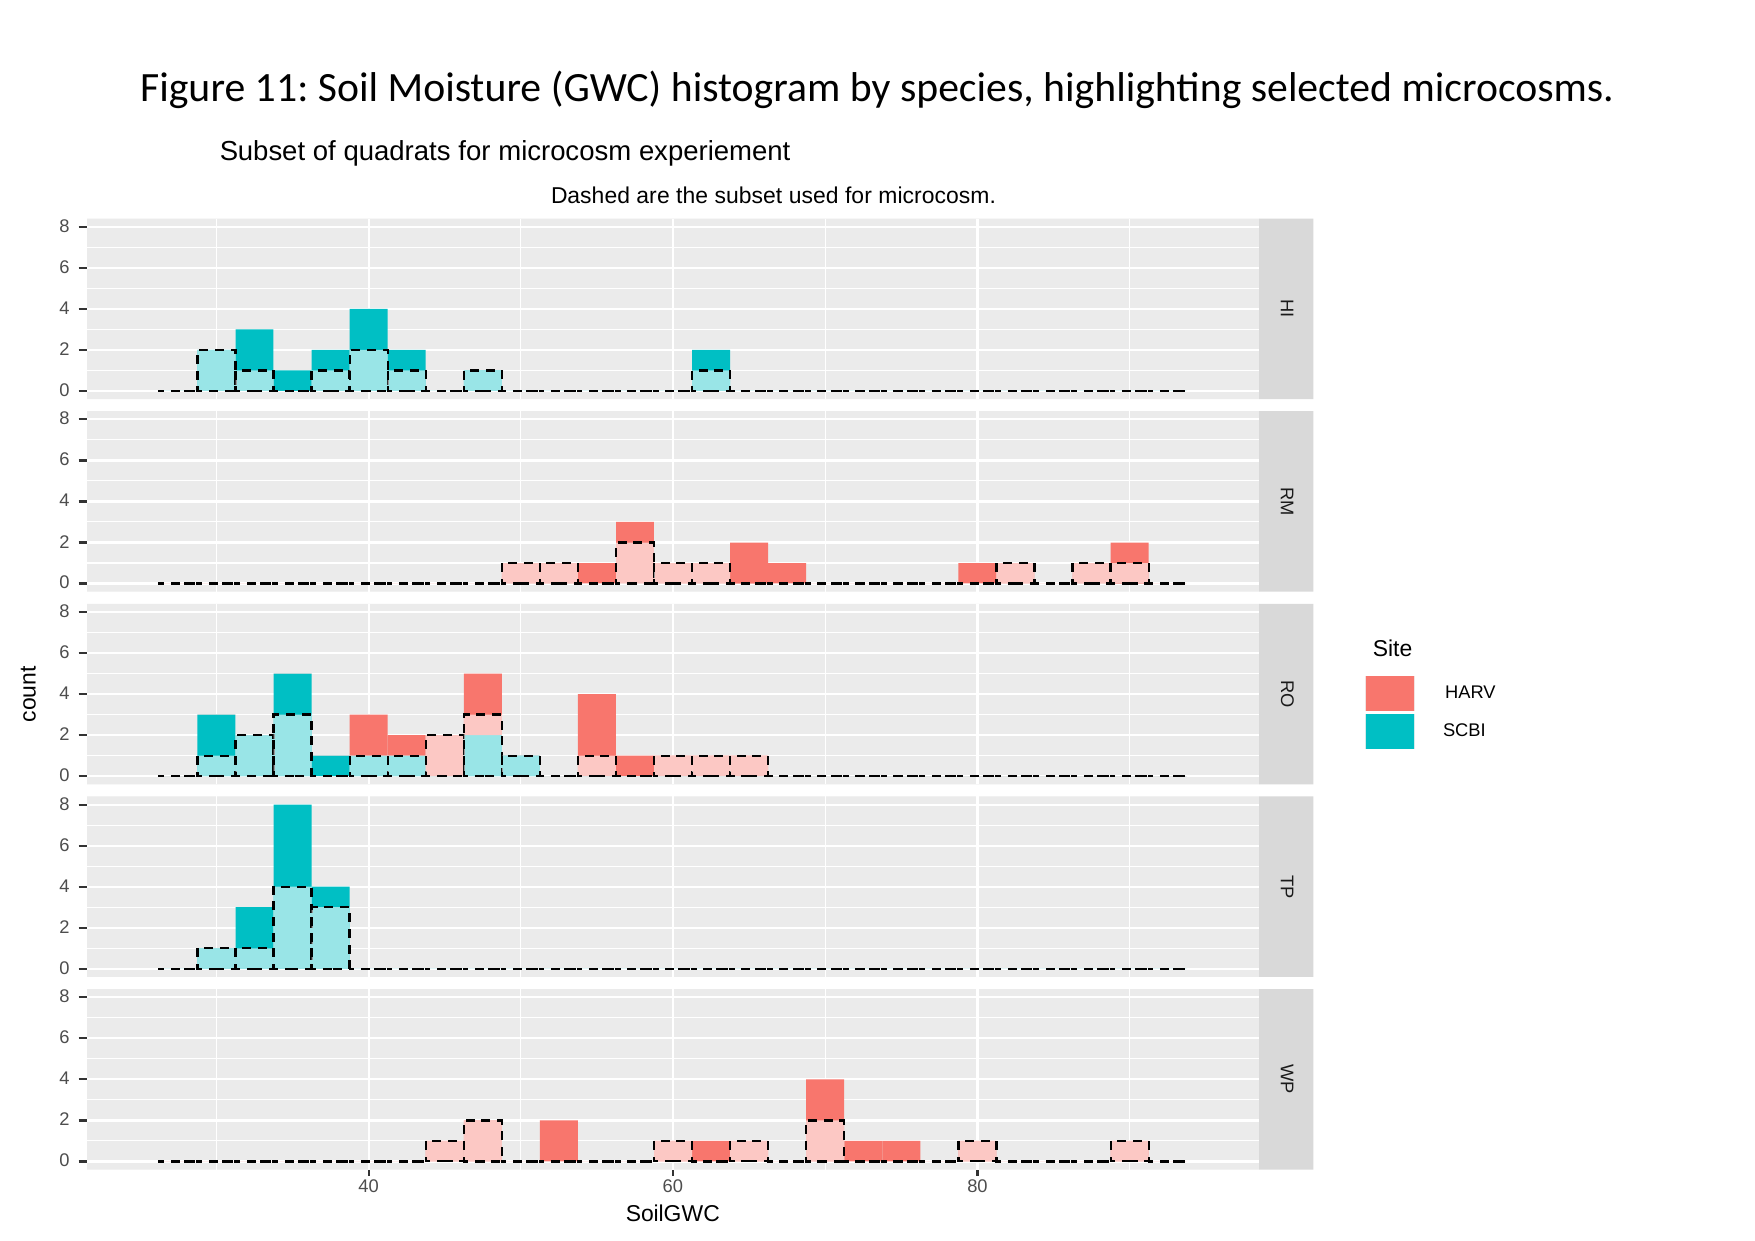

# Figure 11: Soil Moisture (GWC) histogram by species, highlighting selected microcosms.

Subset of quadrats for microcosm experiement
Dashed are the subset used for microcosm.

8

6

4
HI

2

0

8

6

4
RM

2

0

8

Site
6

count
HARV
RO
4

SCBI
2

0

8

6

4
TP

2

0

8

6

4
WP

2

0

40
60
80
SoilGWC